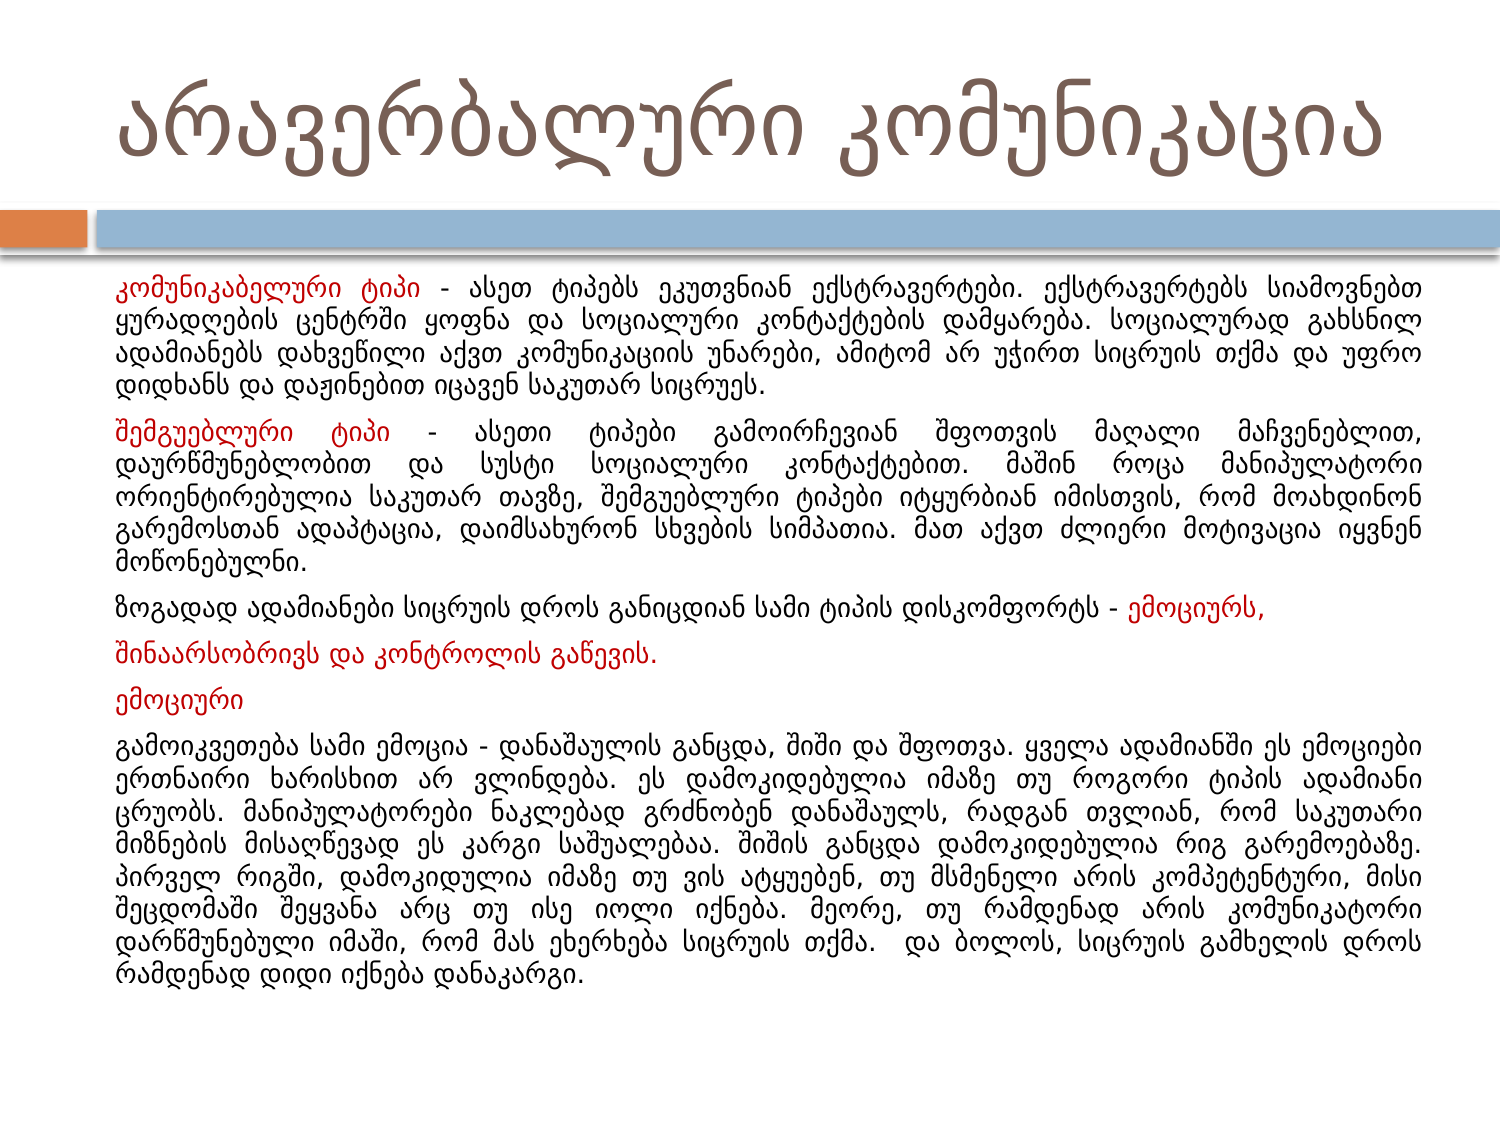

# არავერბალური კომუნიკაცია
კომუნიკაბელური ტიპი - ასეთ ტიპებს ეკუთვნიან ექსტრავერტები. ექსტრავერტებს სიამოვნებთ ყურადღების ცენტრში ყოფნა და სოციალური კონტაქტების დამყარება. სოციალურად გახსნილ ადამიანებს დახვეწილი აქვთ კომუნიკაციის უნარები, ამიტომ არ უჭირთ სიცრუის თქმა და უფრო დიდხანს და დაჟინებით იცავენ საკუთარ სიცრუეს.
შემგუებლური ტიპი - ასეთი ტიპები გამოირჩევიან შფოთვის მაღალი მაჩვენებლით, დაურწმუნებლობით და სუსტი სოციალური კონტაქტებით. მაშინ როცა მანიპულატორი ორიენტირებულია საკუთარ თავზე, შემგუებლური ტიპები იტყურბიან იმისთვის, რომ მოახდინონ გარემოსთან ადაპტაცია, დაიმსახურონ სხვების სიმპათია. მათ აქვთ ძლიერი მოტივაცია იყვნენ მოწონებულნი.
ზოგადად ადამიანები სიცრუის დროს განიცდიან სამი ტიპის დისკომფორტს - ემოციურს,
შინაარსობრივს და კონტროლის გაწევის.
ემოციური
გამოიკვეთება სამი ემოცია - დანაშაულის განცდა, შიში და შფოთვა. ყველა ადამიანში ეს ემოციები ერთნაირი ხარისხით არ ვლინდება. ეს დამოკიდებულია იმაზე თუ როგორი ტიპის ადამიანი ცრუობს. მანიპულატორები ნაკლებად გრძნობენ დანაშაულს, რადგან თვლიან, რომ საკუთარი მიზნების მისაღწევად ეს კარგი საშუალებაა. შიშის განცდა დამოკიდებულია რიგ გარემოებაზე. პირველ რიგში, დამოკიდულია იმაზე თუ ვის ატყუებენ, თუ მსმენელი არის კომპეტენტური, მისი შეცდომაში შეყვანა არც თუ ისე იოლი იქნება. მეორე, თუ რამდენად არის კომუნიკატორი დარწმუნებული იმაში, რომ მას ეხერხება სიცრუის თქმა.  და ბოლოს, სიცრუის გამხელის დროს რამდენად დიდი იქნება დანაკარგი.